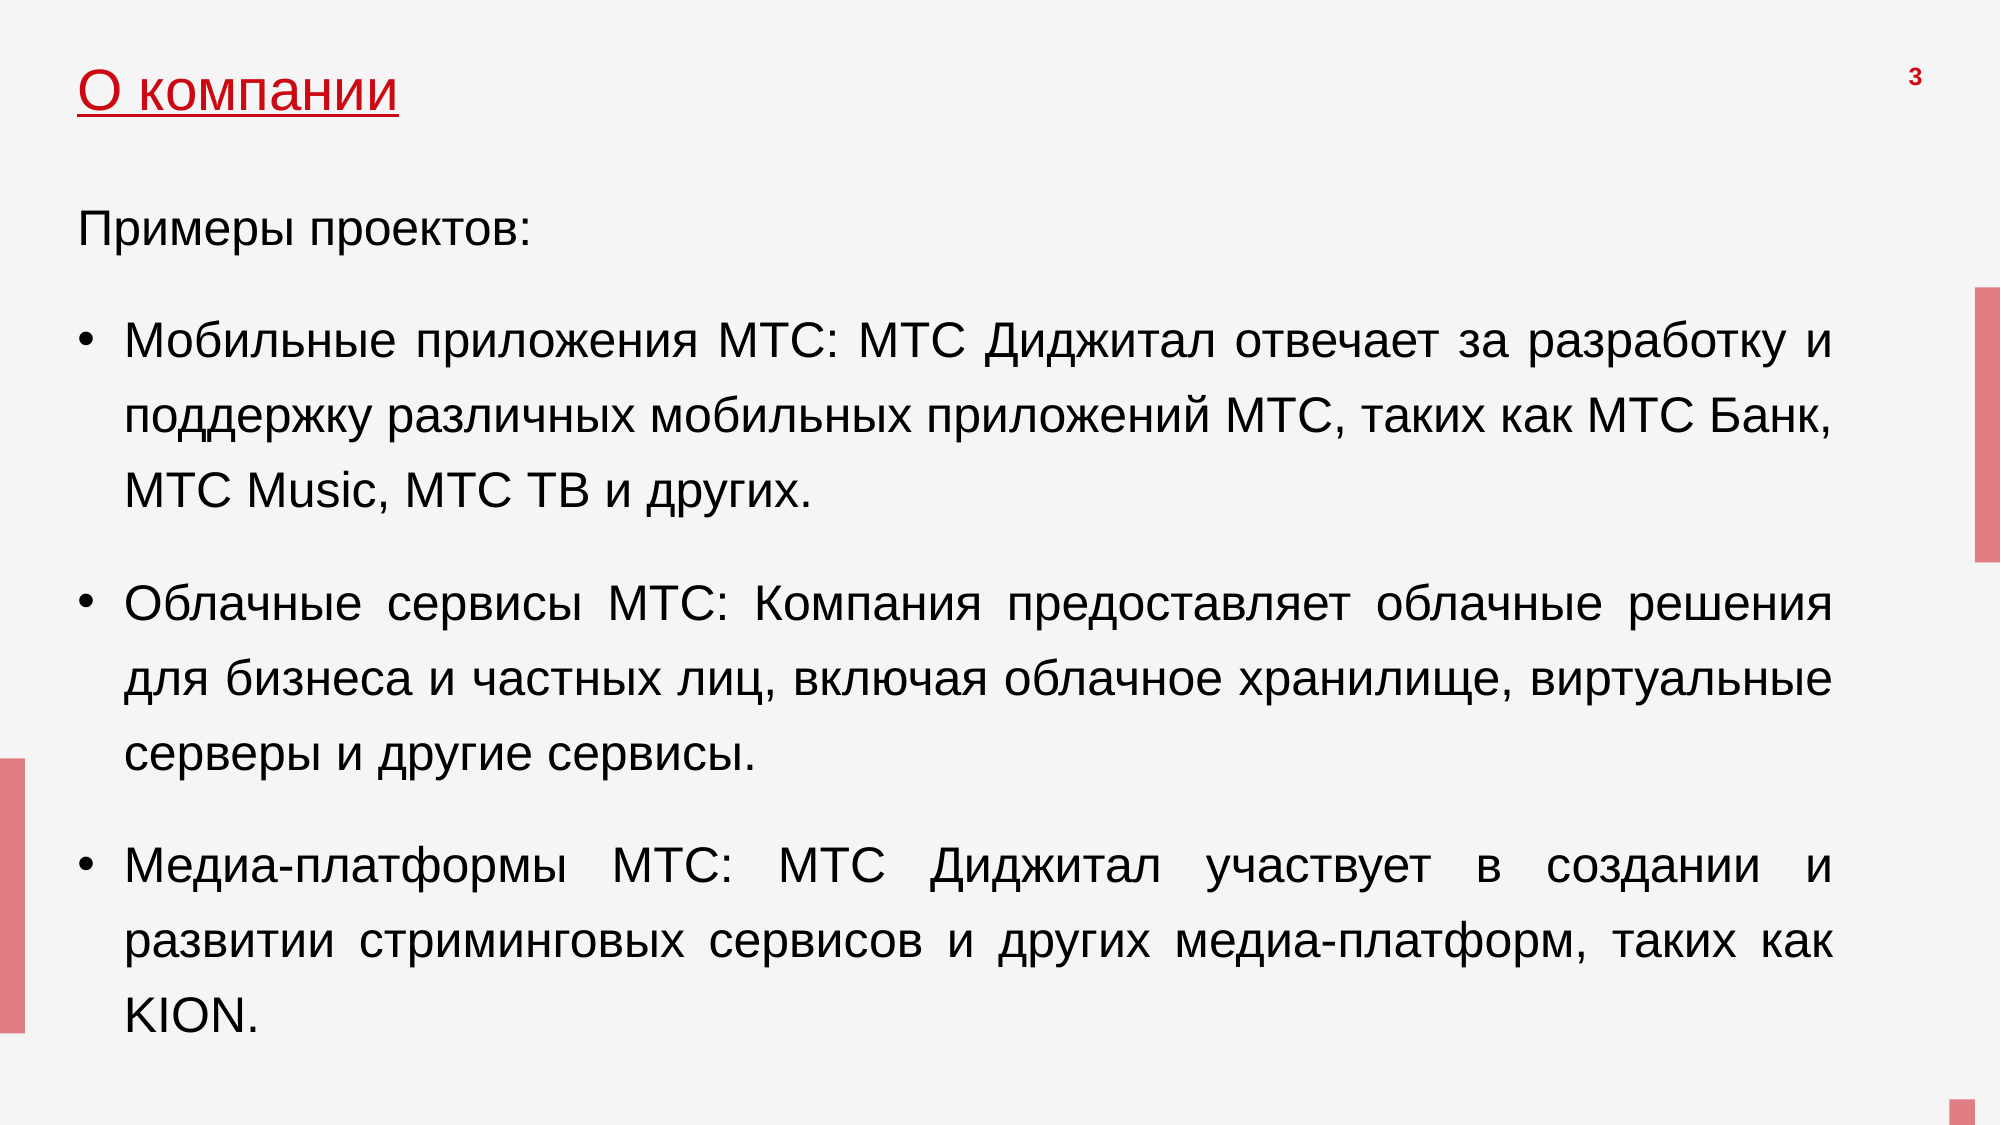

# О компании
3
Примеры проектов:
Мобильные приложения МТС: МТС Диджитал отвечает за разработку и поддержку различных мобильных приложений МТС, таких как МТС Банк, МТС Music, МТС ТВ и других.
Облачные сервисы МТС: Компания предоставляет облачные решения для бизнеса и частных лиц, включая облачное хранилище, виртуальные серверы и другие сервисы.
Медиа-платформы МТС: МТС Диджитал участвует в создании и развитии стриминговых сервисов и других медиа-платформ, таких как KION.